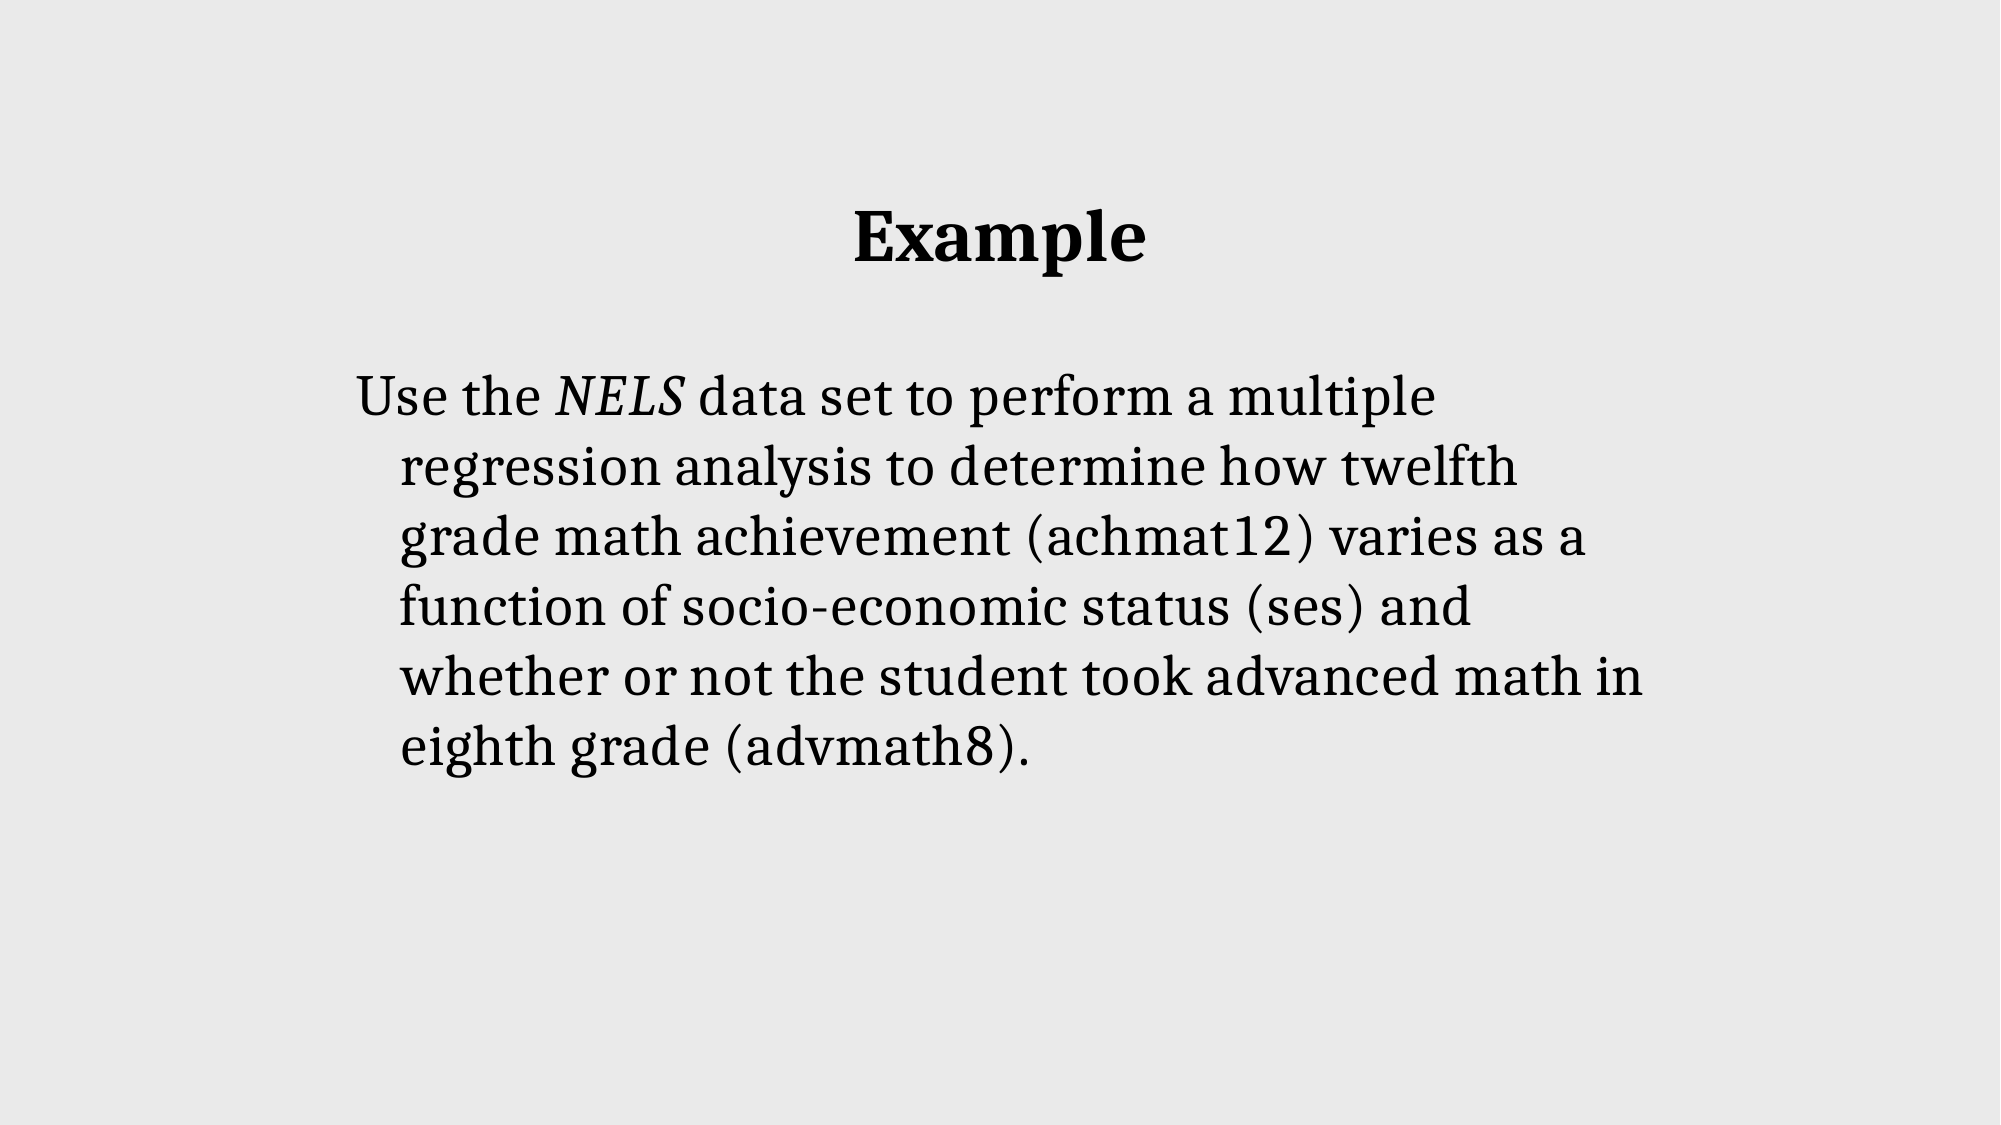

Example
Use the NELS data set to perform a multiple regression analysis to determine how twelfth grade math achievement (achmat12) varies as a function of socio-economic status (ses) and whether or not the student took advanced math in eighth grade (advmath8).